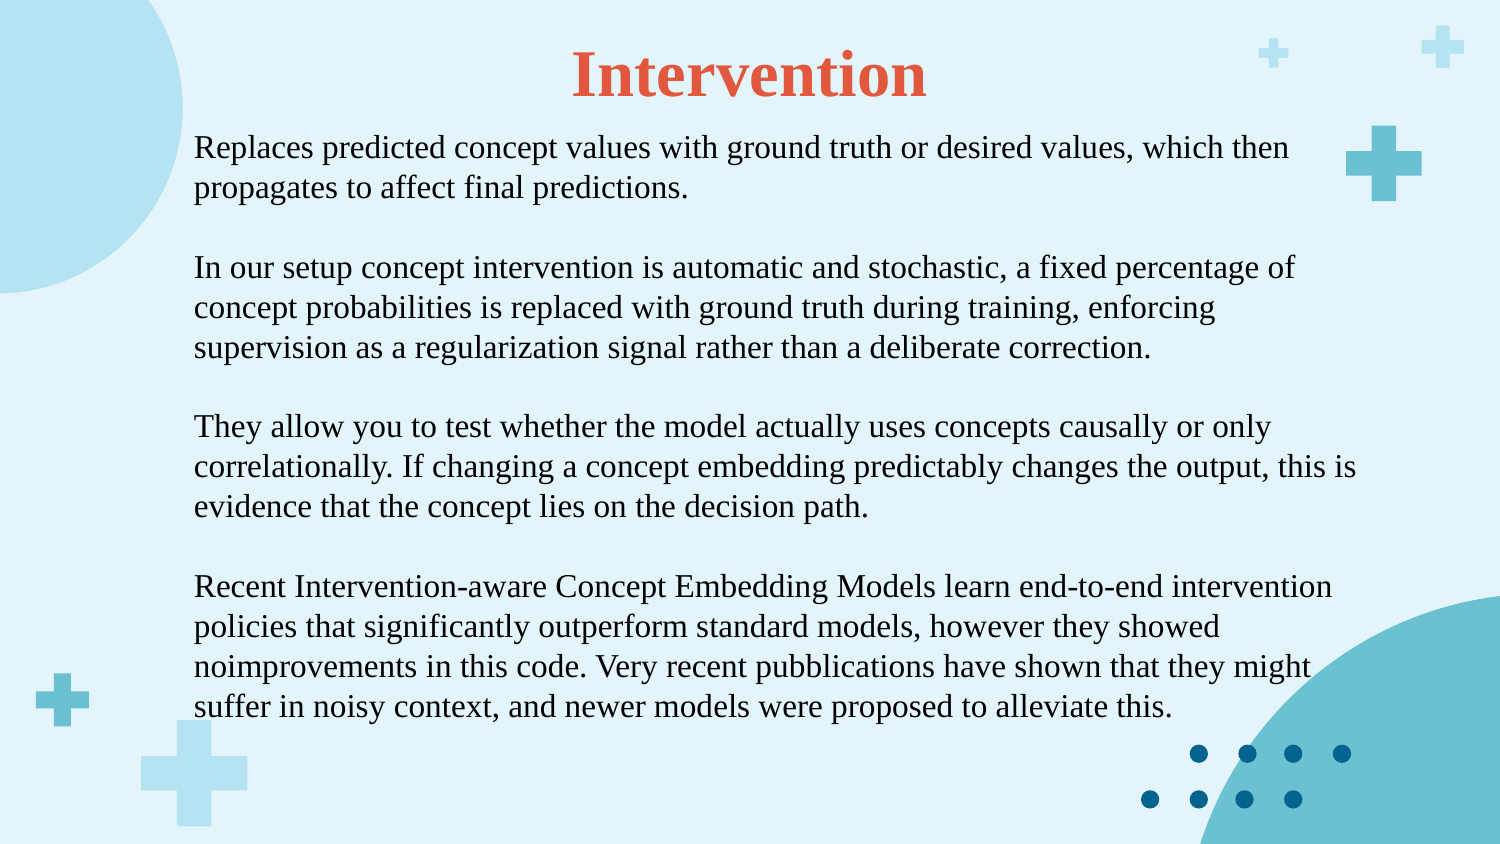

Intervention
Replaces predicted concept values with ground truth or desired values, which then propagates to affect final predictions.

In our setup concept intervention is automatic and stochastic, a fixed percentage of concept probabilities is replaced with ground truth during training, enforcing supervision as a regularization signal rather than a deliberate correction.

They allow you to test whether the model actually uses concepts causally or only correlationally. If changing a concept embedding predictably changes the output, this is evidence that the concept lies on the decision path.

Recent Intervention-aware Concept Embedding Models learn end-to-end intervention policies that significantly outperform standard models, however they showed noimprovements in this code. Very recent pubblications have shown that they might suffer in noisy context, and newer models were proposed to alleviate this.